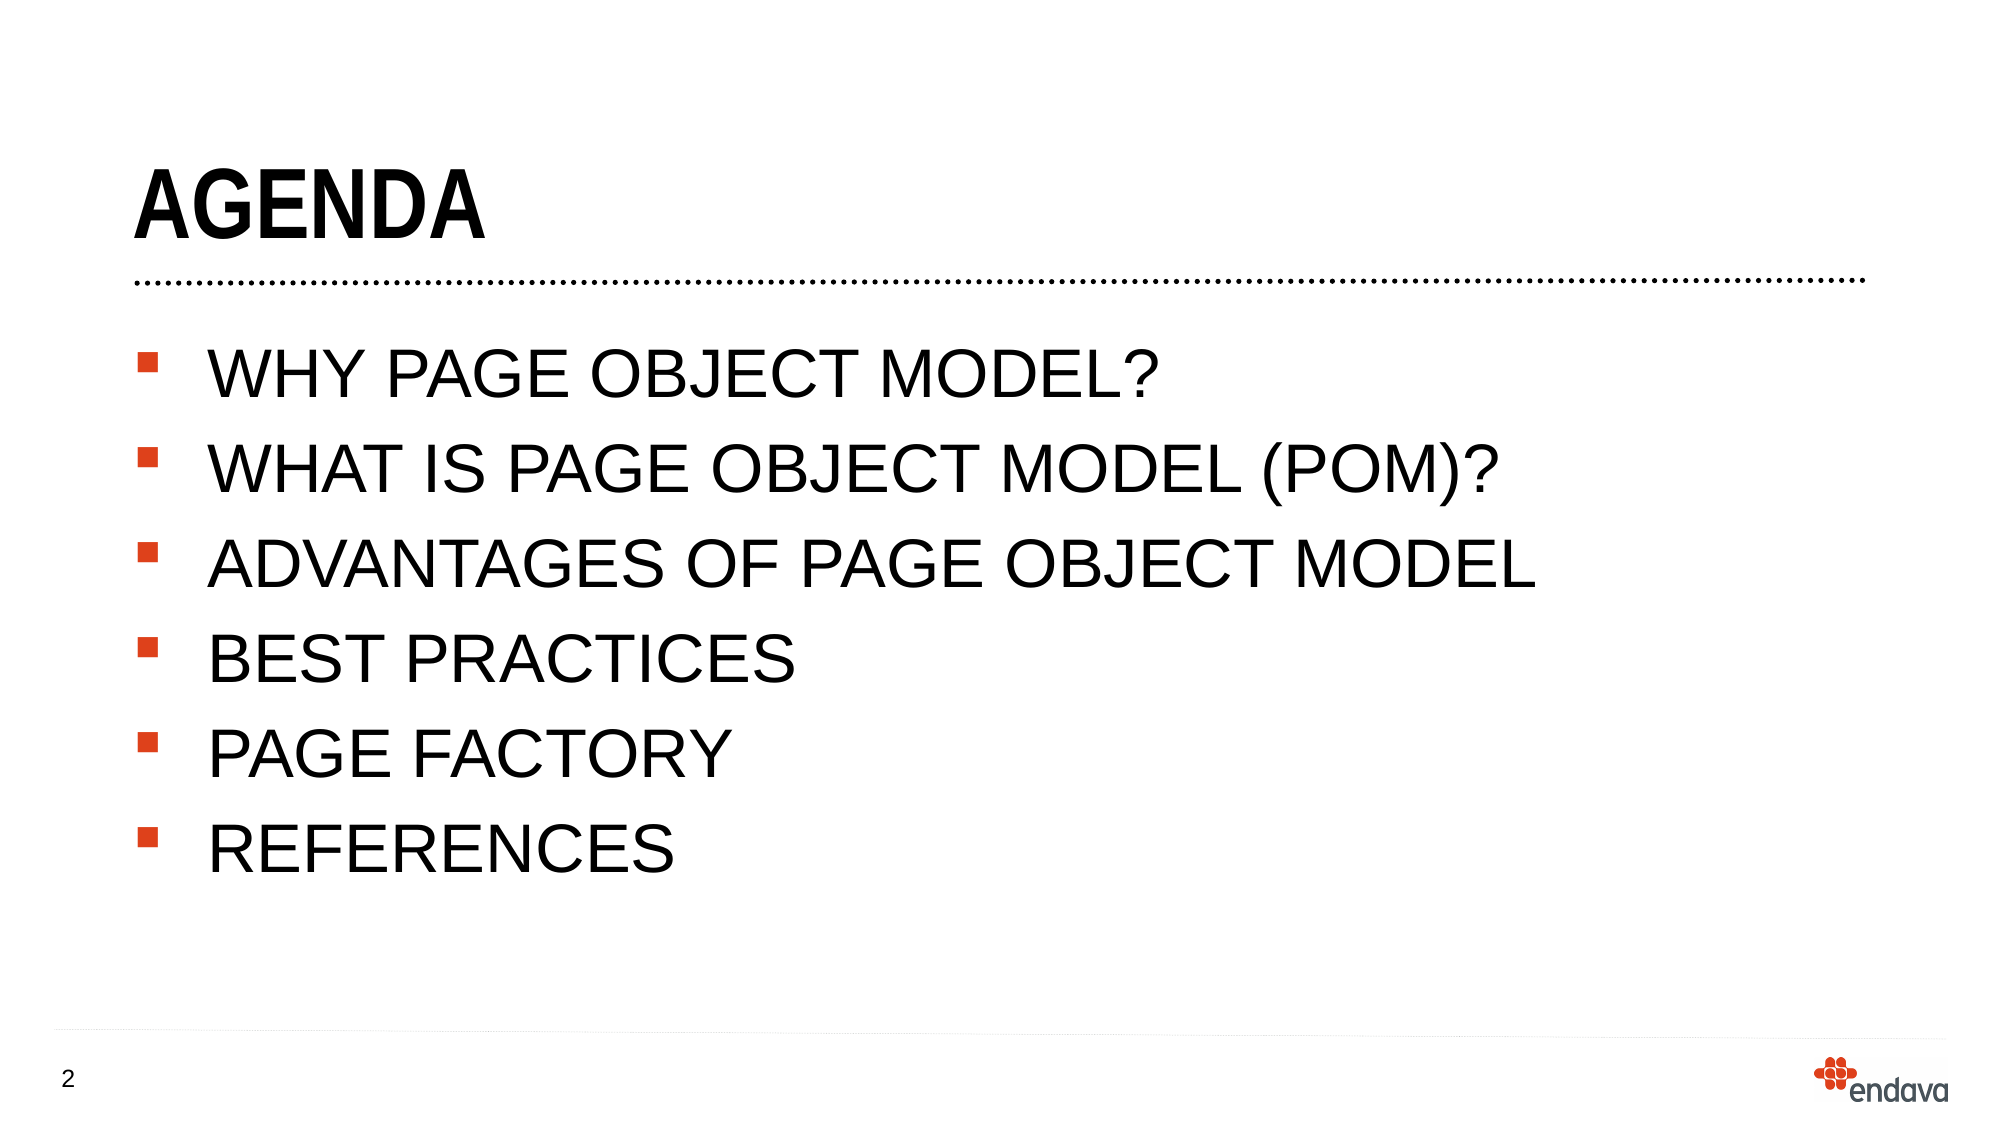

# agenda
Why Page Object Model?
What Is Page Object Model (POM)?
Advantages of Page Object Model
Best practices
Page Factory
References